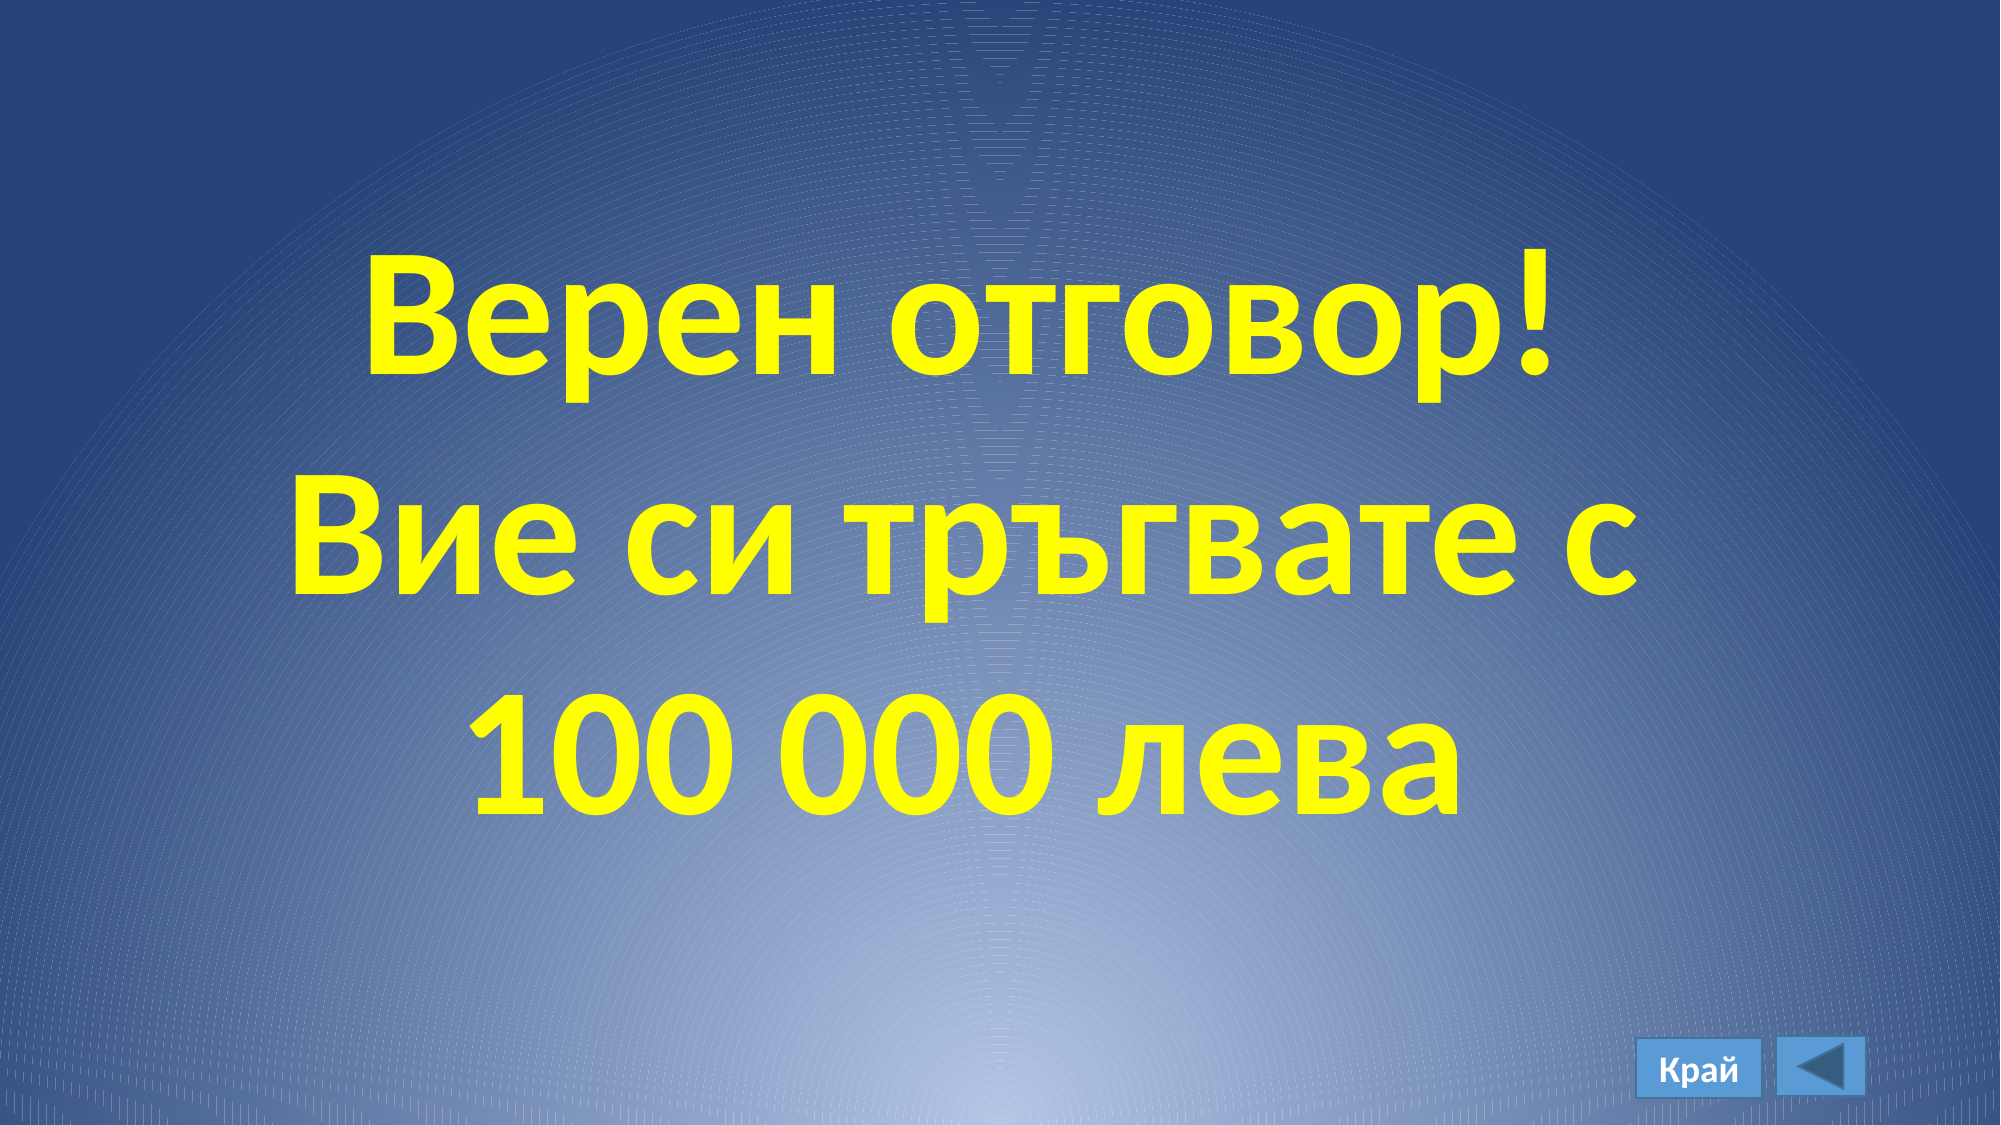

Верен отговор!
Вие си тръгвате с 100 000 лева

Край